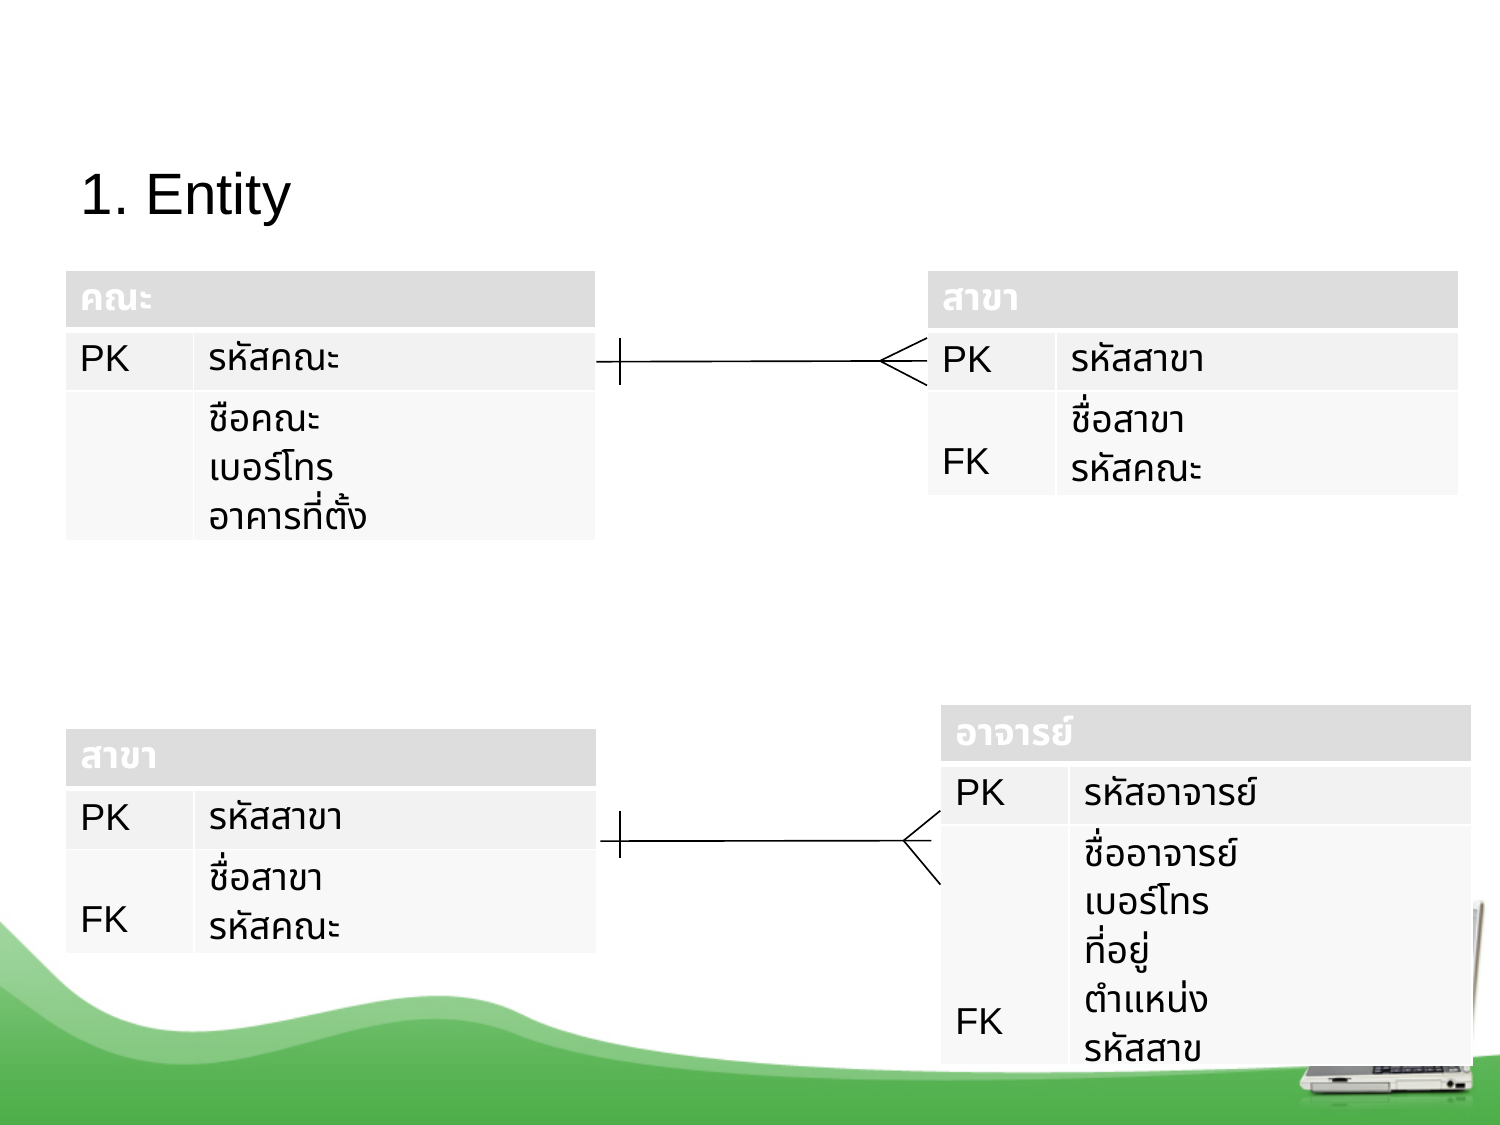

1. Entity
| คณะ |  |
| --- | --- |
| PK | รหัสคณะ |
|  | ชือคณะ เบอร์โทร อาคารที่ตั้ง |
| สาขา |  |
| --- | --- |
| PK | รหัสสาขา |
| FK | ชื่อสาขา รหัสคณะ |
| อาจารย์ |  |
| --- | --- |
| PK | รหัสอาจารย์ |
| FK | ชื่ออาจารย์ เบอร์โทร ที่อยู่ ตำแหน่ง รหัสสาข |
| สาขา |  |
| --- | --- |
| PK | รหัสสาขา |
| FK | ชื่อสาขา รหัสคณะ |